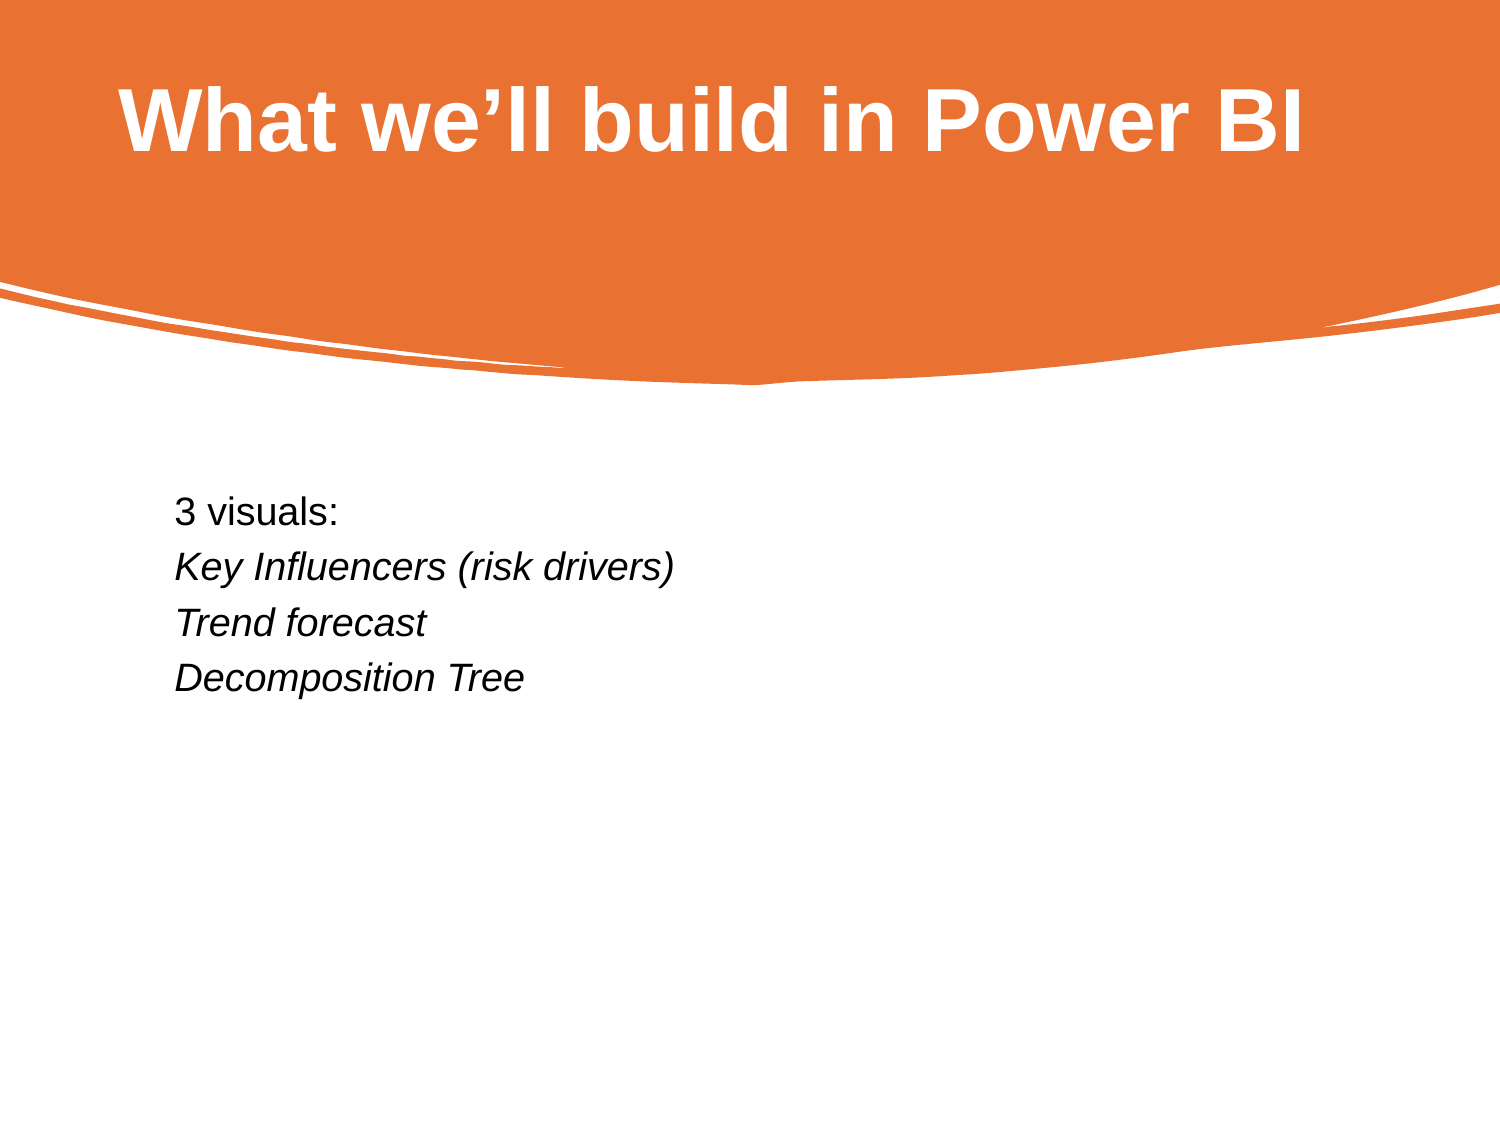

# What we’ll build in Power BI

3 visuals:
Key Influencers (risk drivers)
Trend forecast
Decomposition Tree